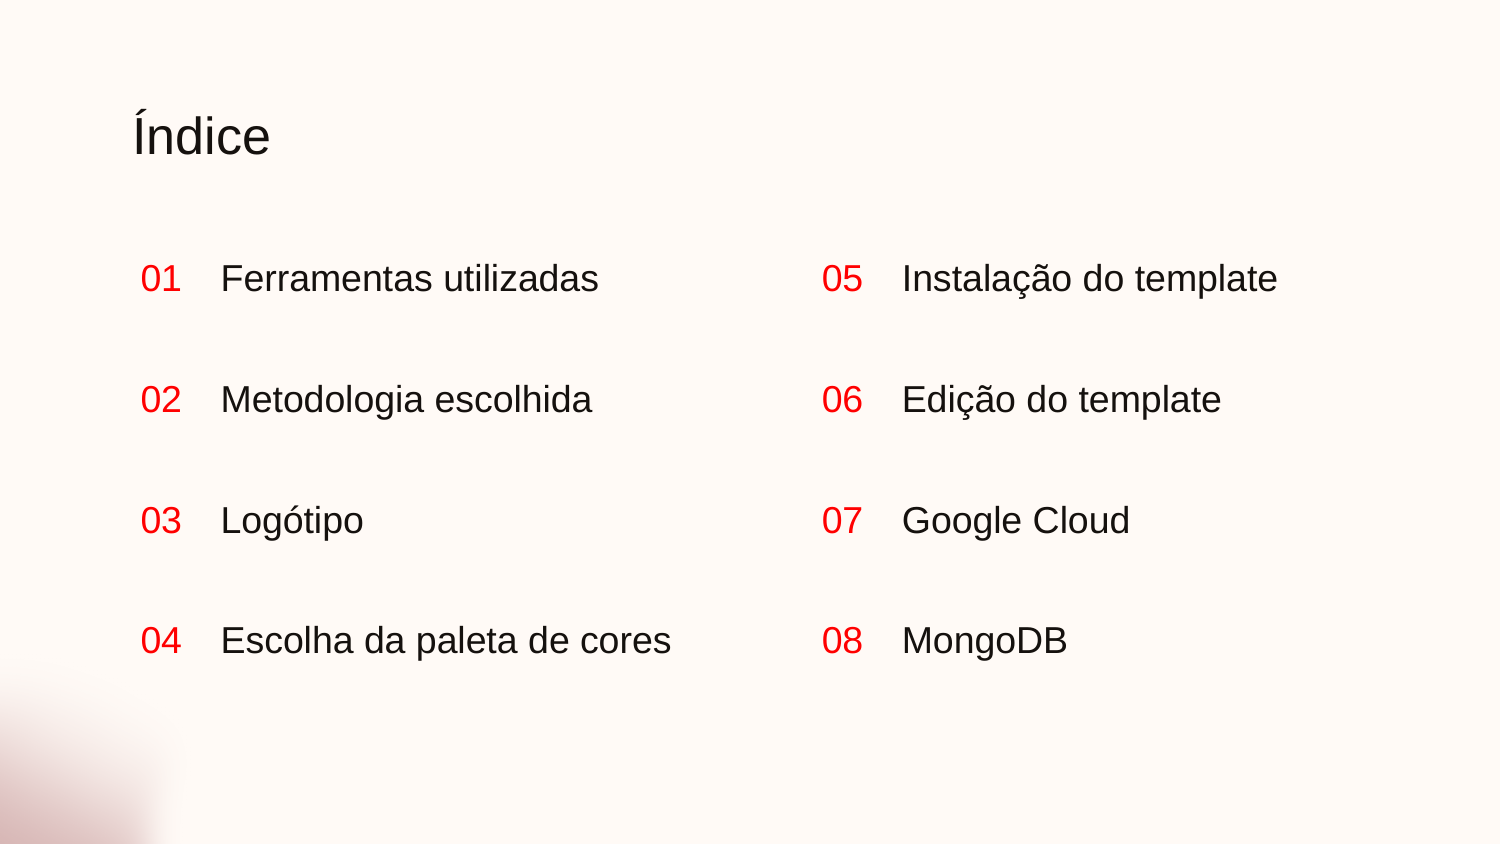

Índice
# 01
Ferramentas utilizadas
05
Instalação do template
Edição do template
06
02
Metodologia escolhida
Google Cloud
07
Logótipo
03
MongoDB
08
Escolha da paleta de cores
04